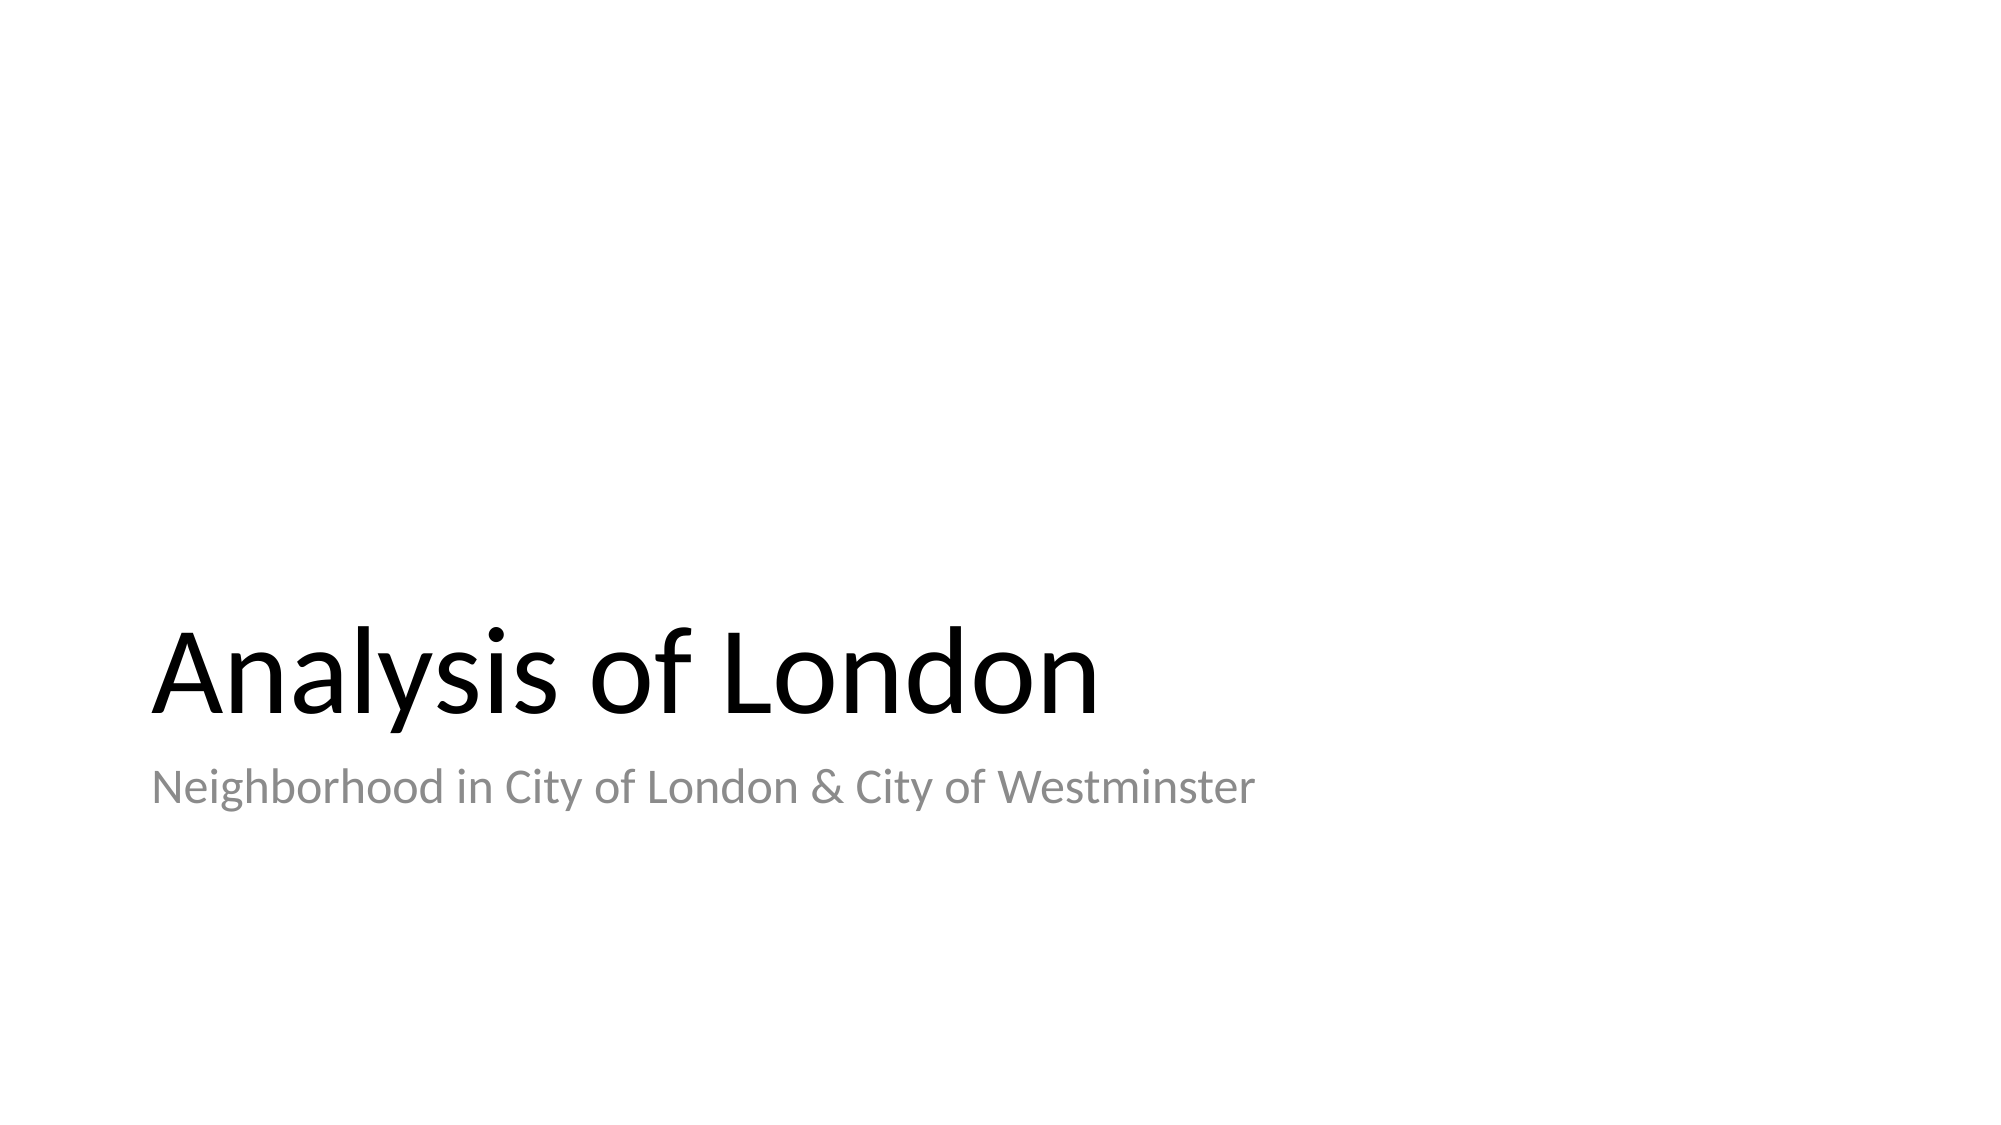

# Analysis of London
Neighborhood in City of London & City of Westminster